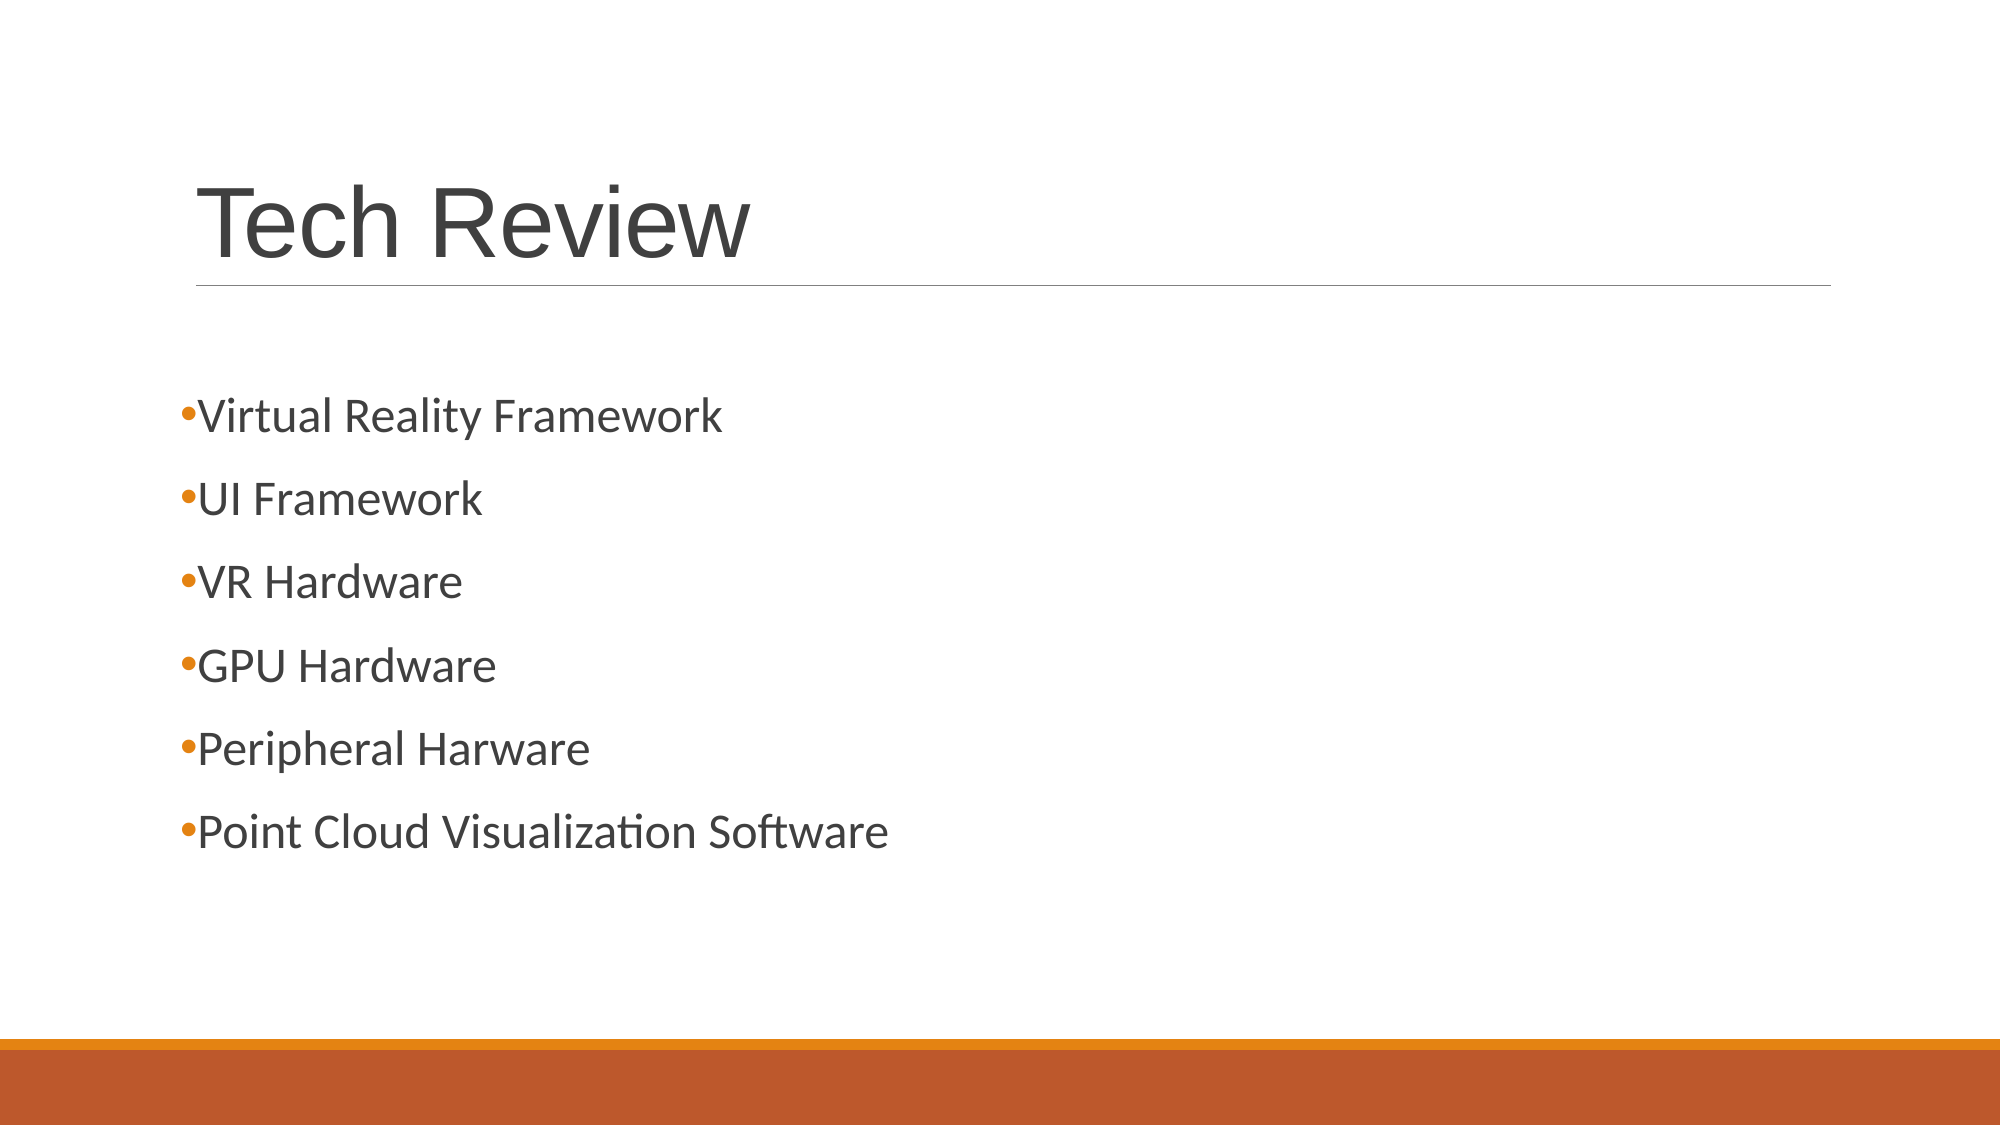

# Tech Review

Virtual Reality Framework
UI Framework
VR Hardware
GPU Hardware
Peripheral Harware
Point Cloud Visualization Software